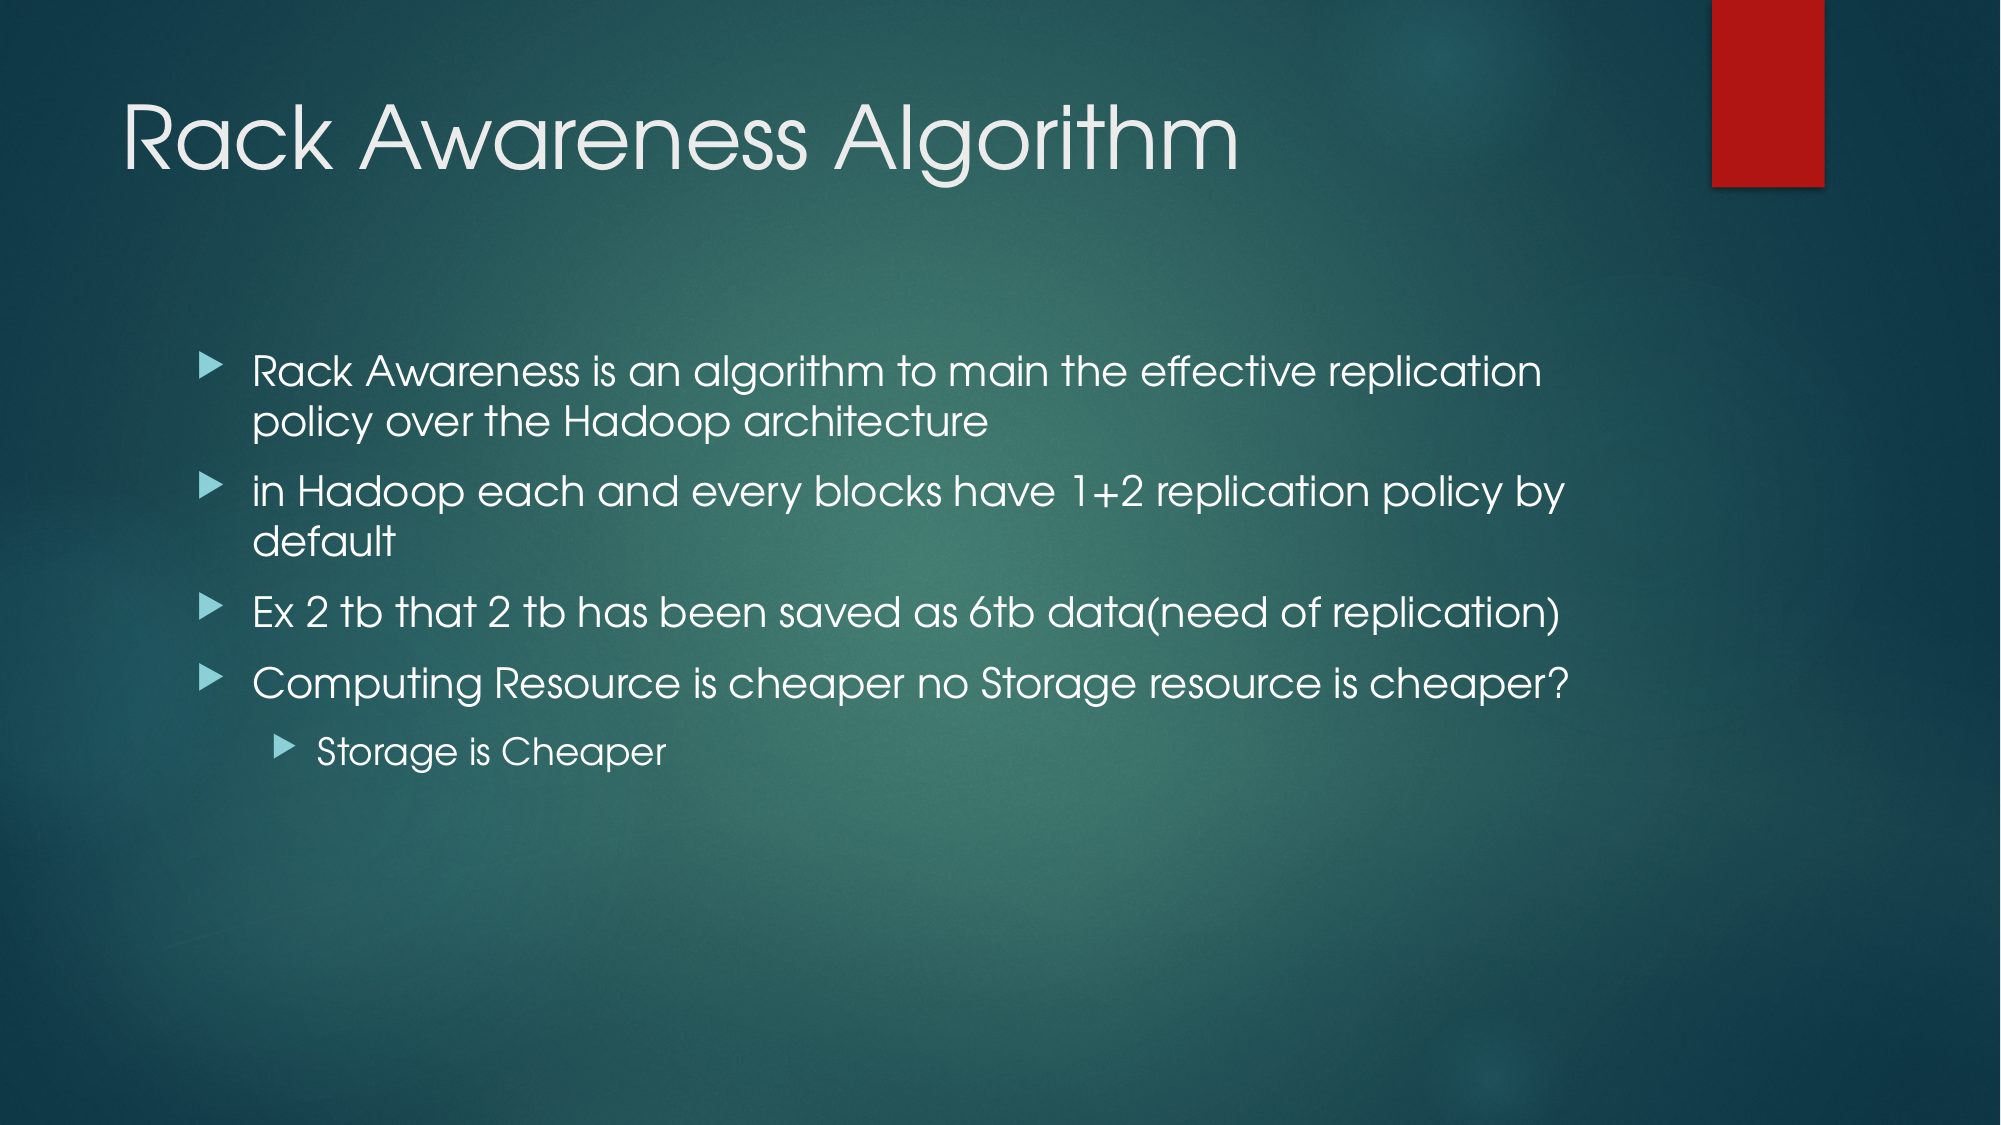

# Rack Awareness Algorithm
Rack Awareness is an algorithm to main the effective replication policy over the Hadoop architecture
in Hadoop each and every blocks have 1+2 replication policy by default
Ex 2 tb that 2 tb has been saved as 6tb data(need of replication)
Computing Resource is cheaper no Storage resource is cheaper?
Storage is Cheaper